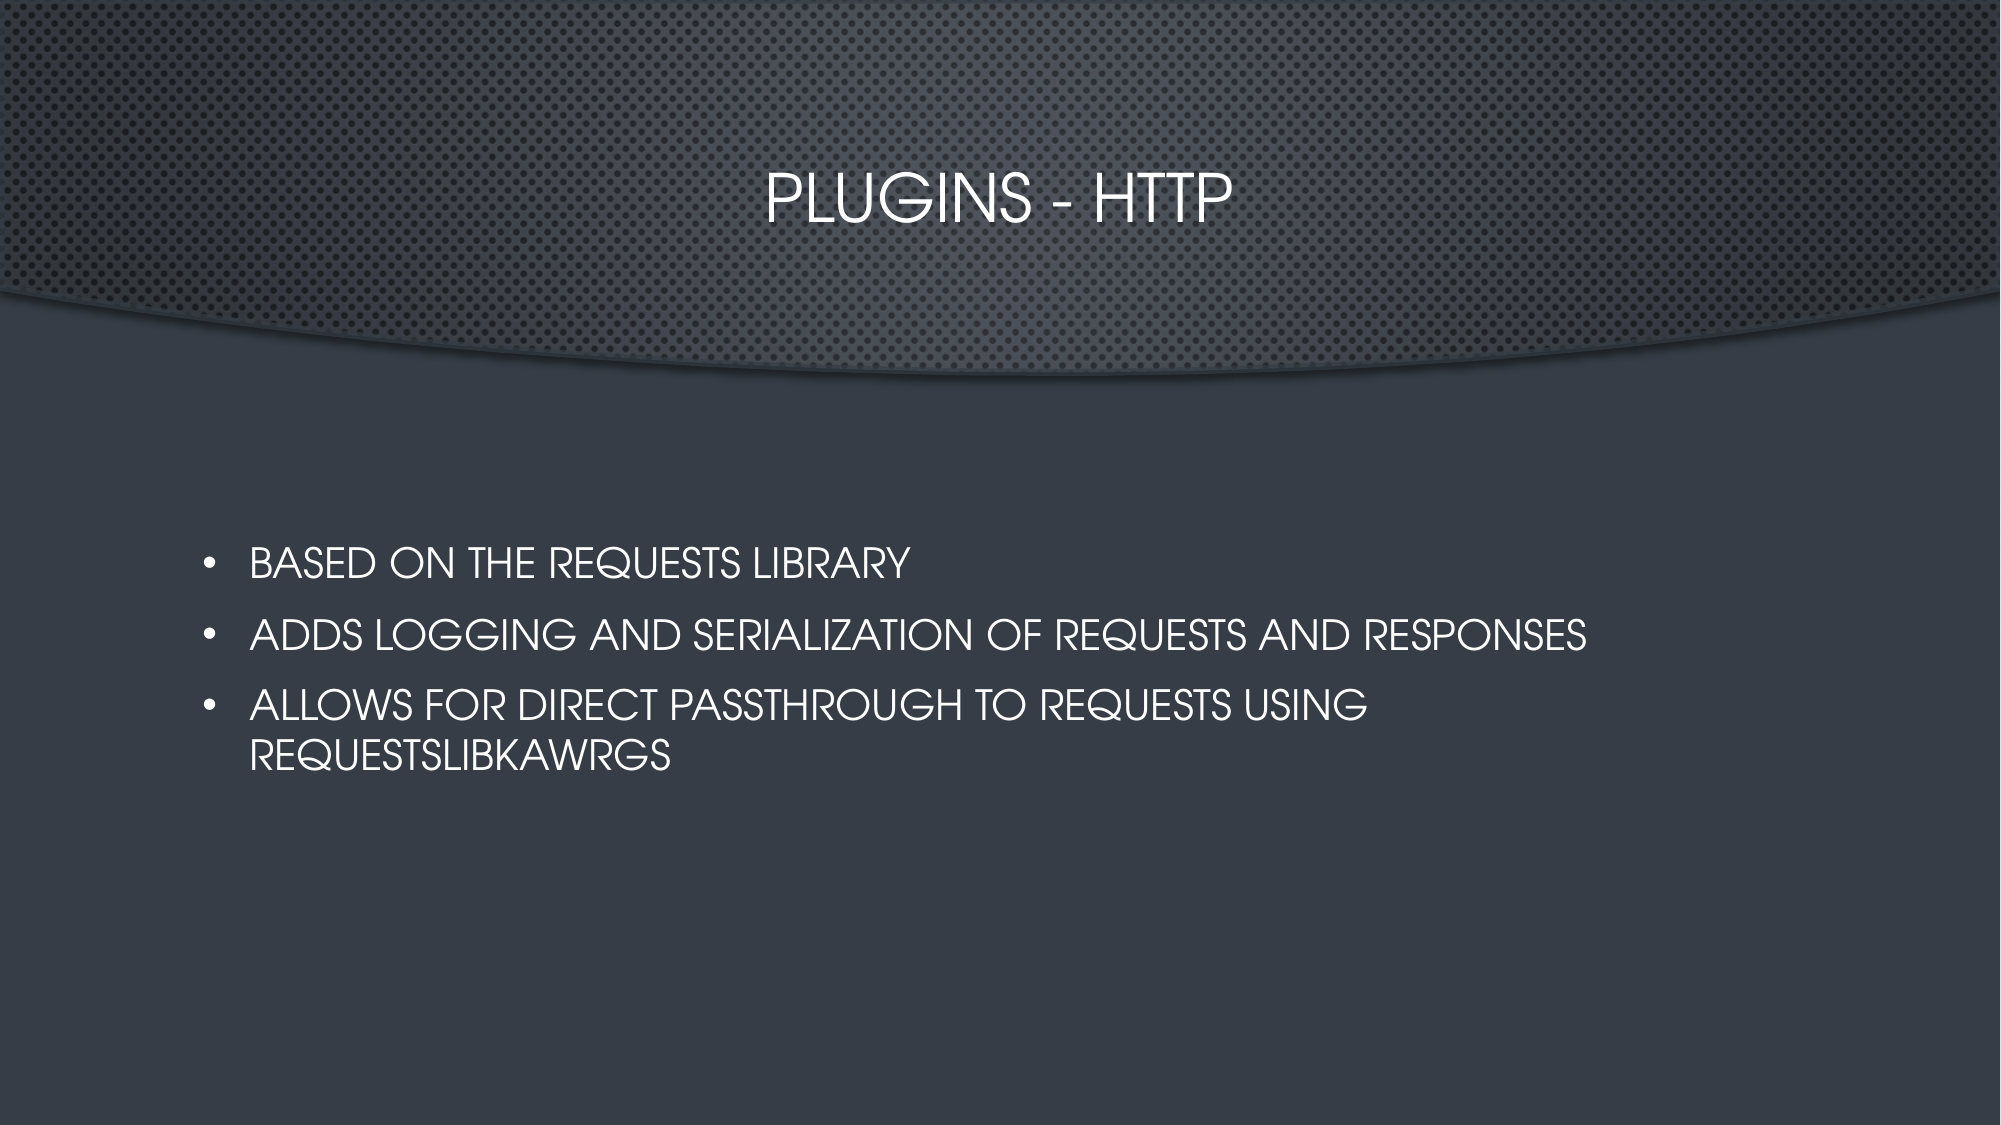

# Plugins - HTTP
Based on the Requests library
Adds logging and serialization of requests and responses
Allows for direct passthrough to requests using requestslibkawrgs